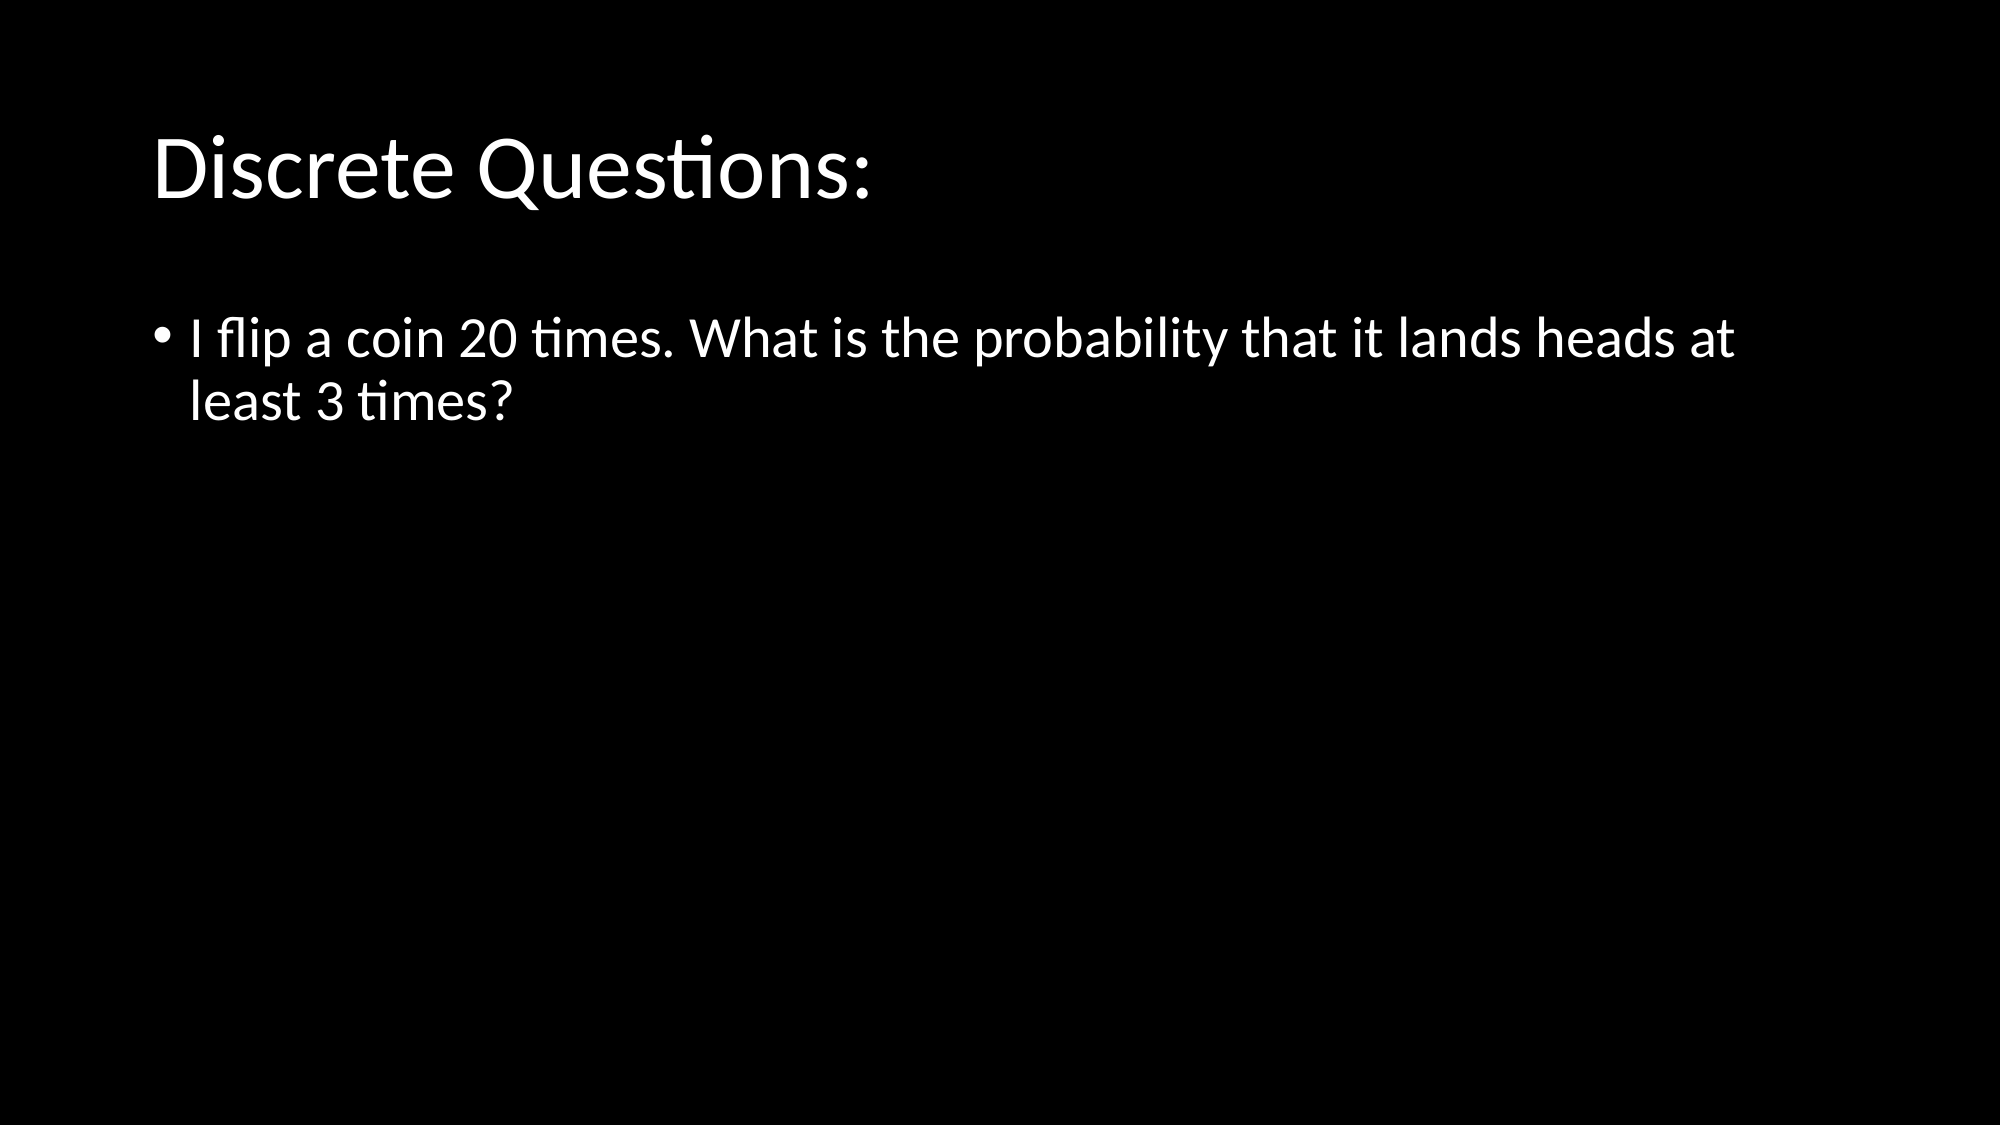

# Discrete Questions:
I flip a coin 20 times. What is the probability that it lands heads at least 3 times?